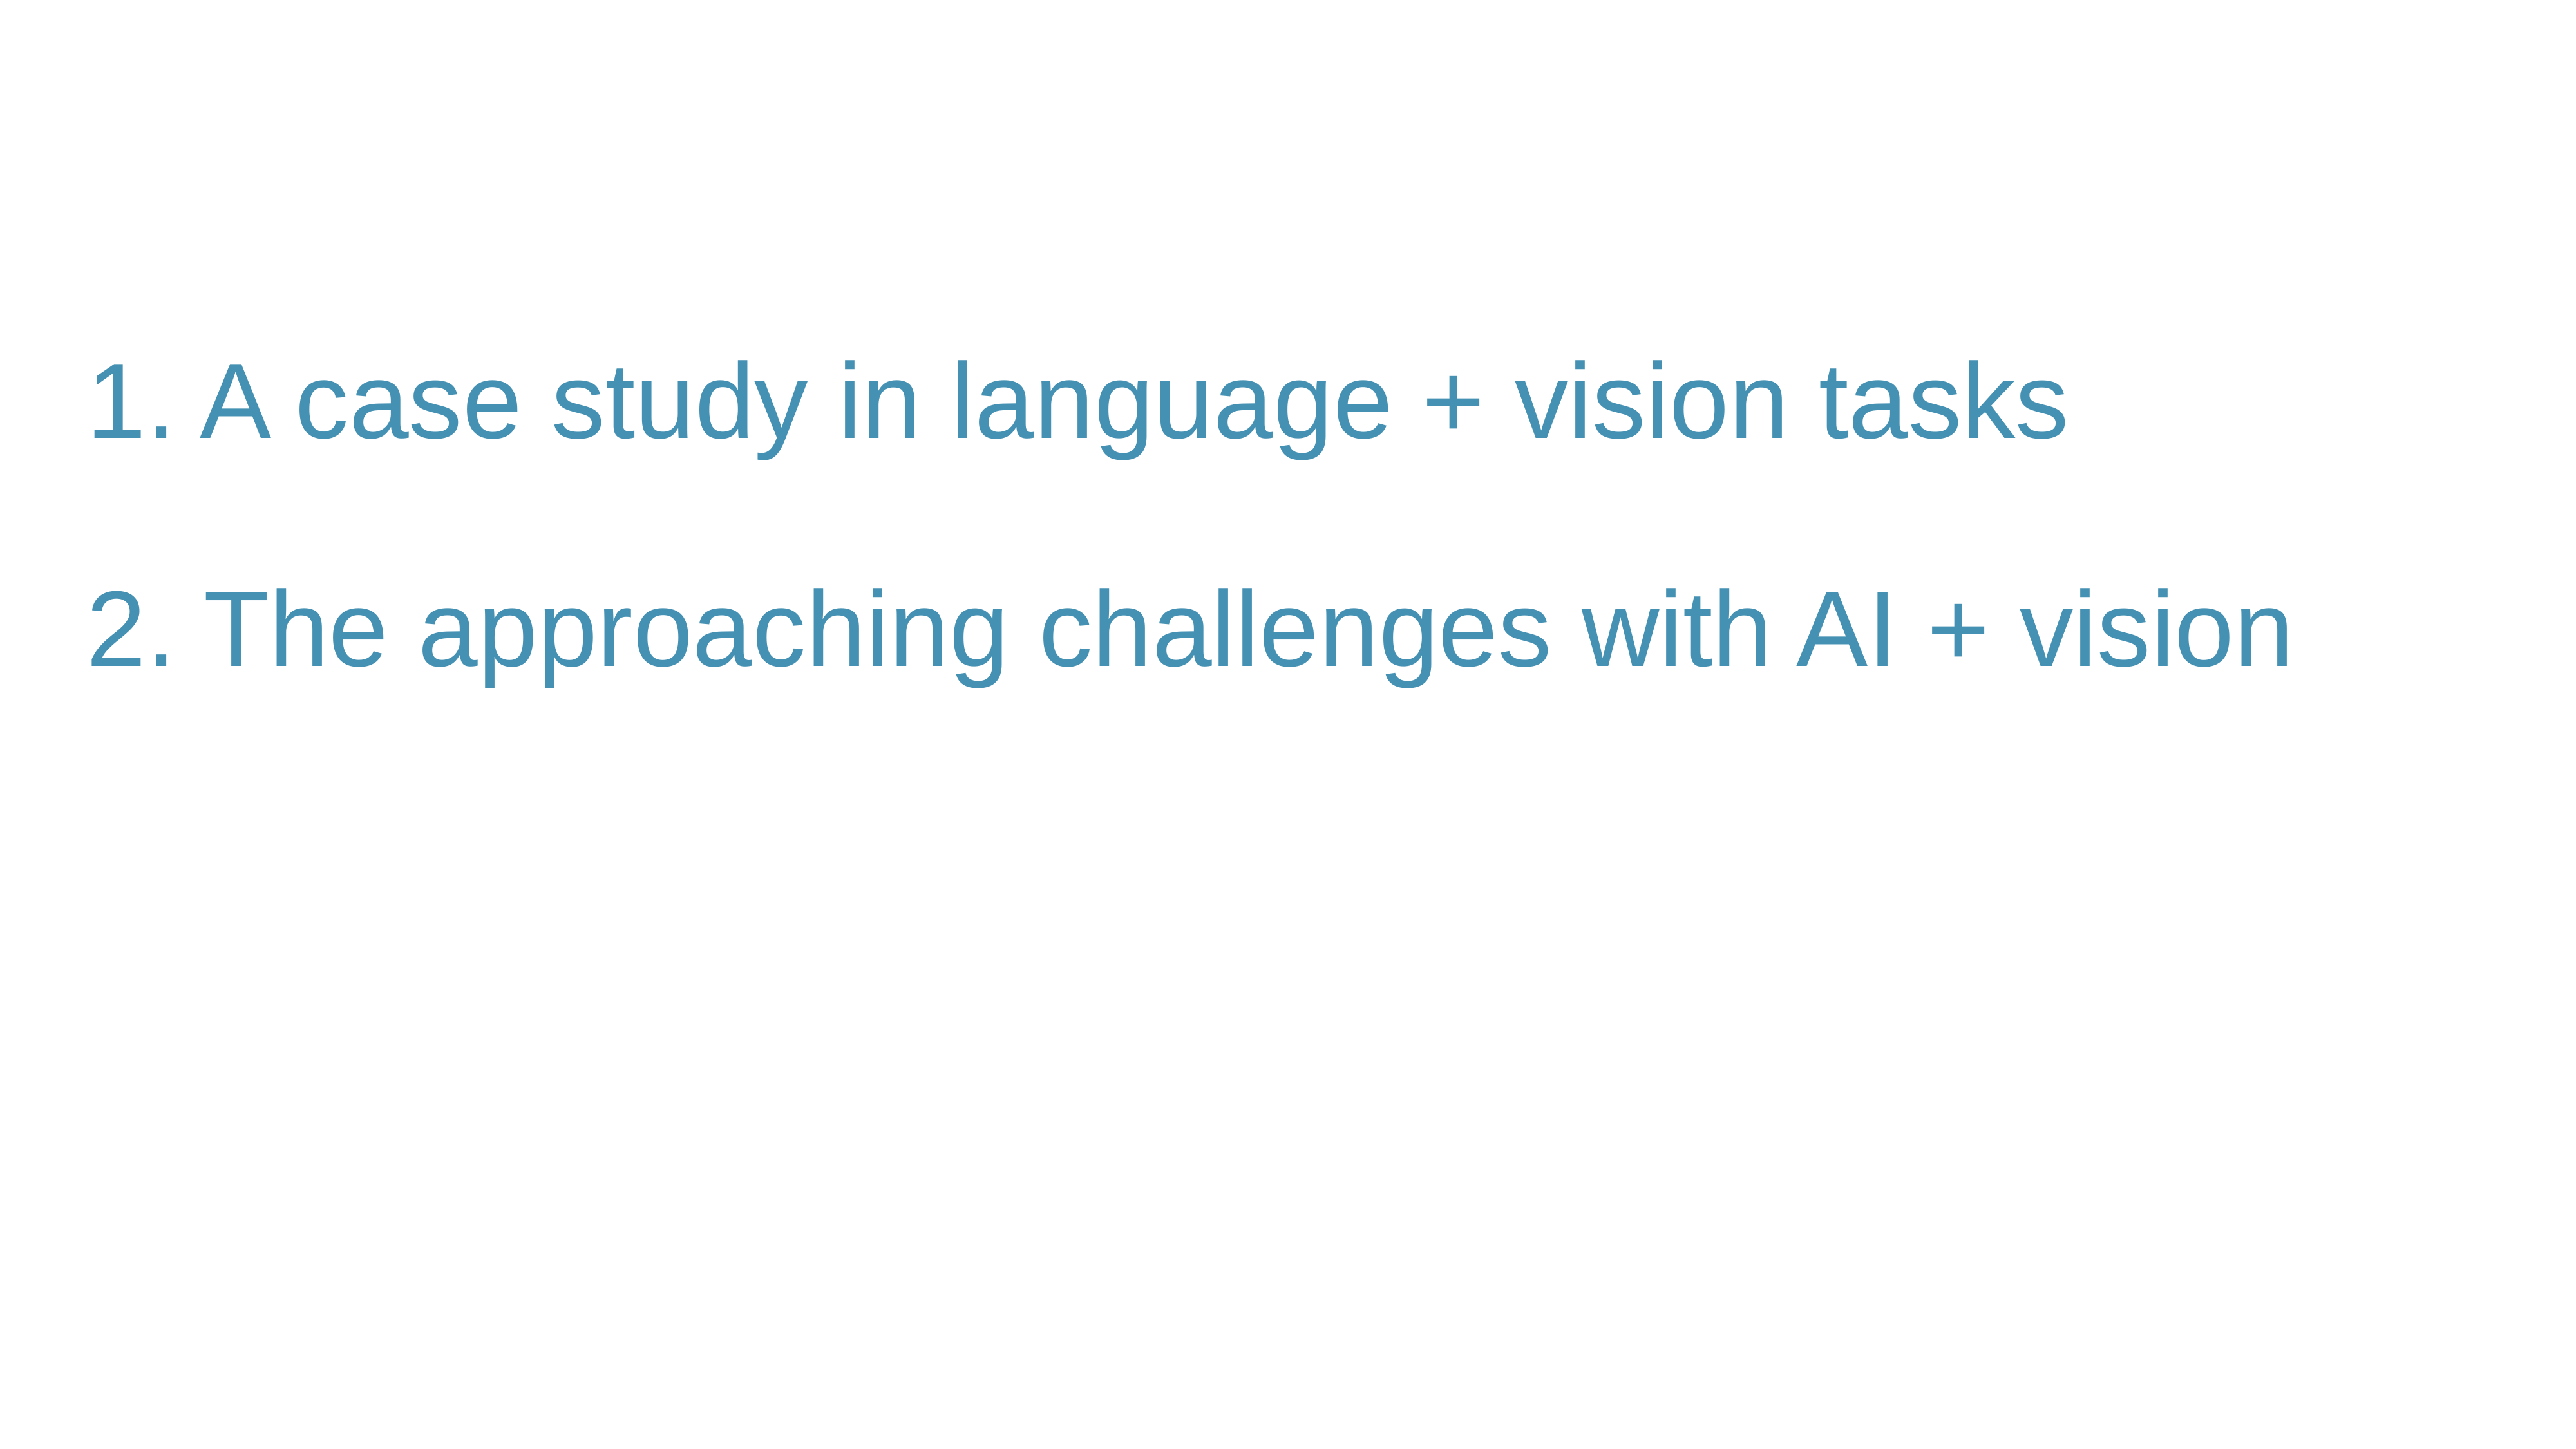

# 1. A case study in language + vision tasks
2. The approaching challenges with AI + vision